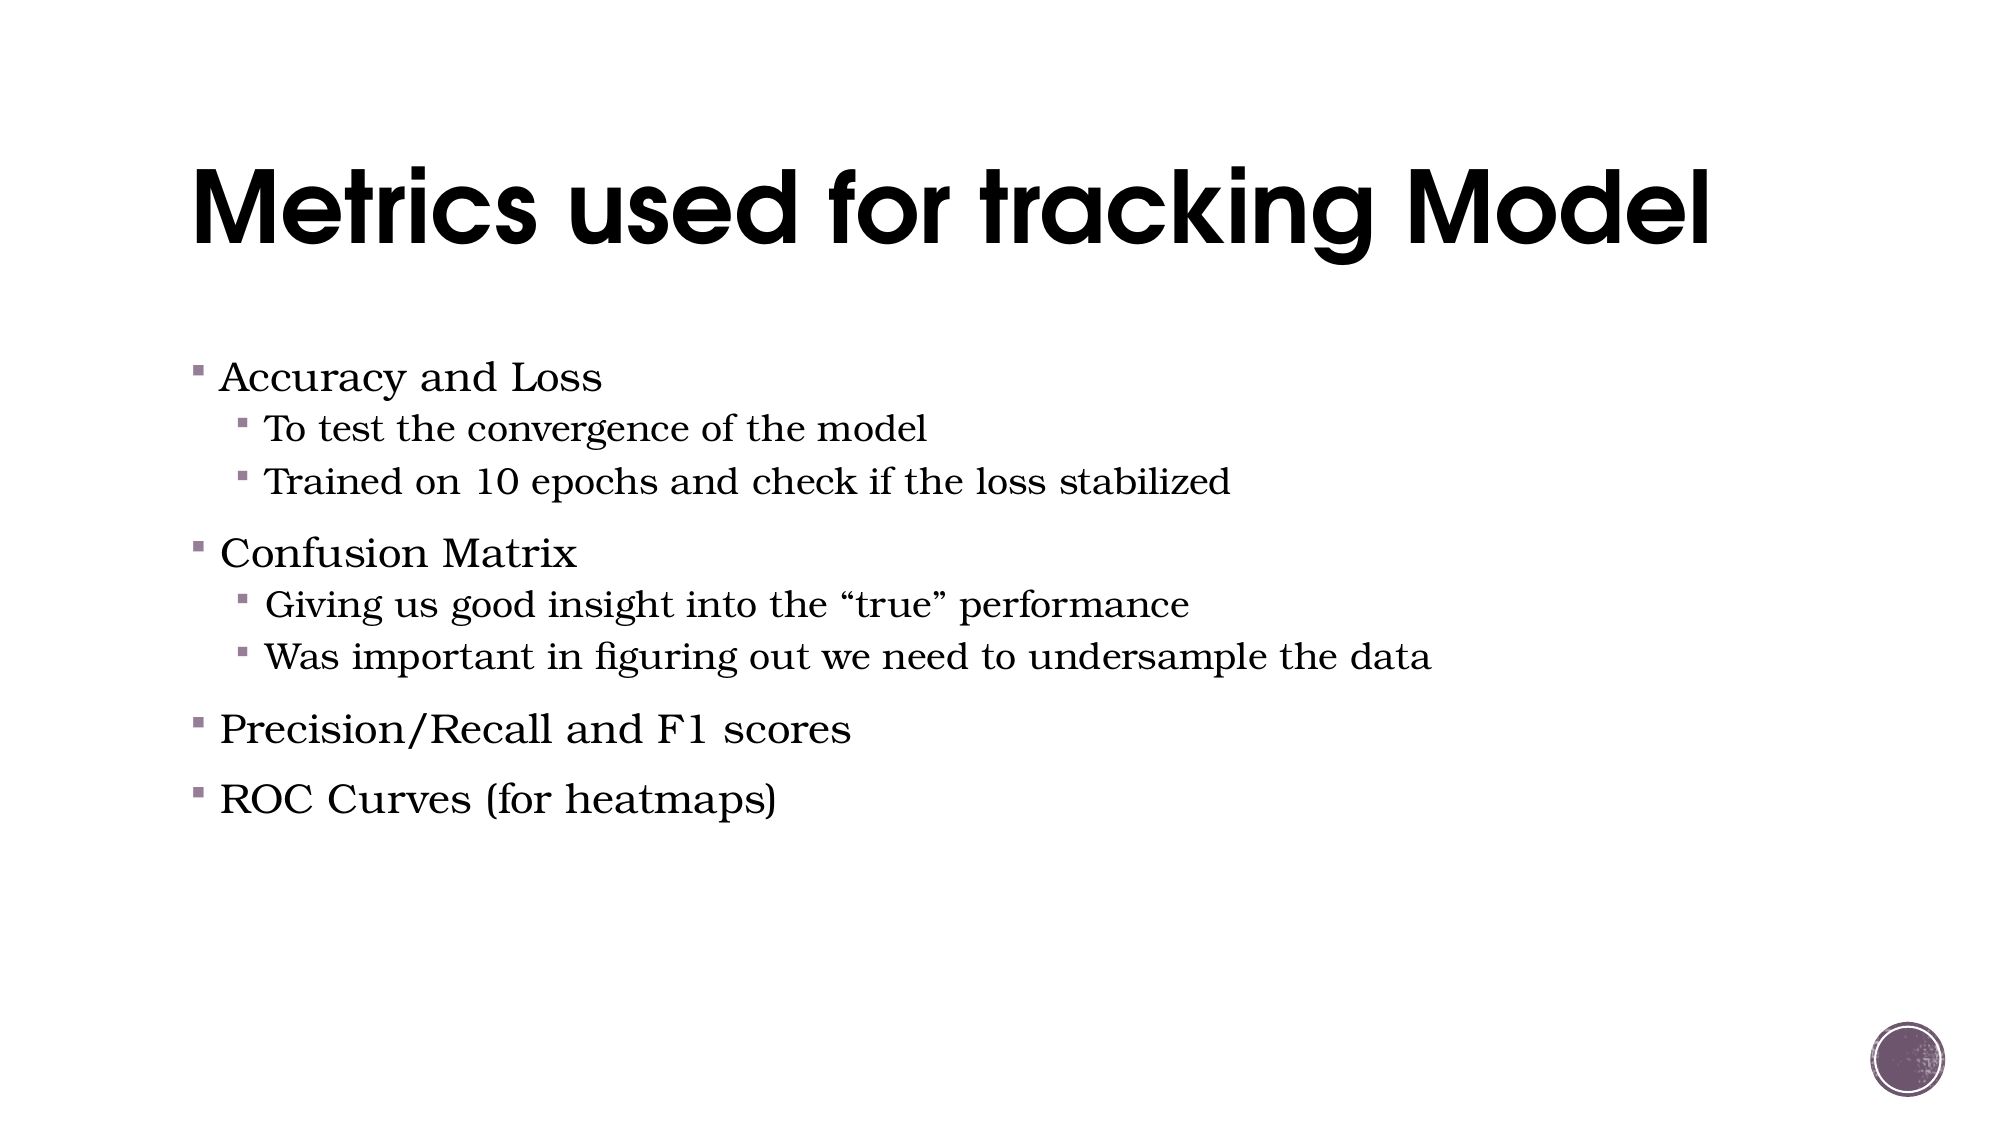

# Metrics used for tracking Model
Accuracy and Loss
To test the convergence of the model
Trained on 10 epochs and check if the loss stabilized
Confusion Matrix
Giving us good insight into the “true” performance
Was important in figuring out we need to undersample the data
Precision/Recall and F1 scores
ROC Curves (for heatmaps)